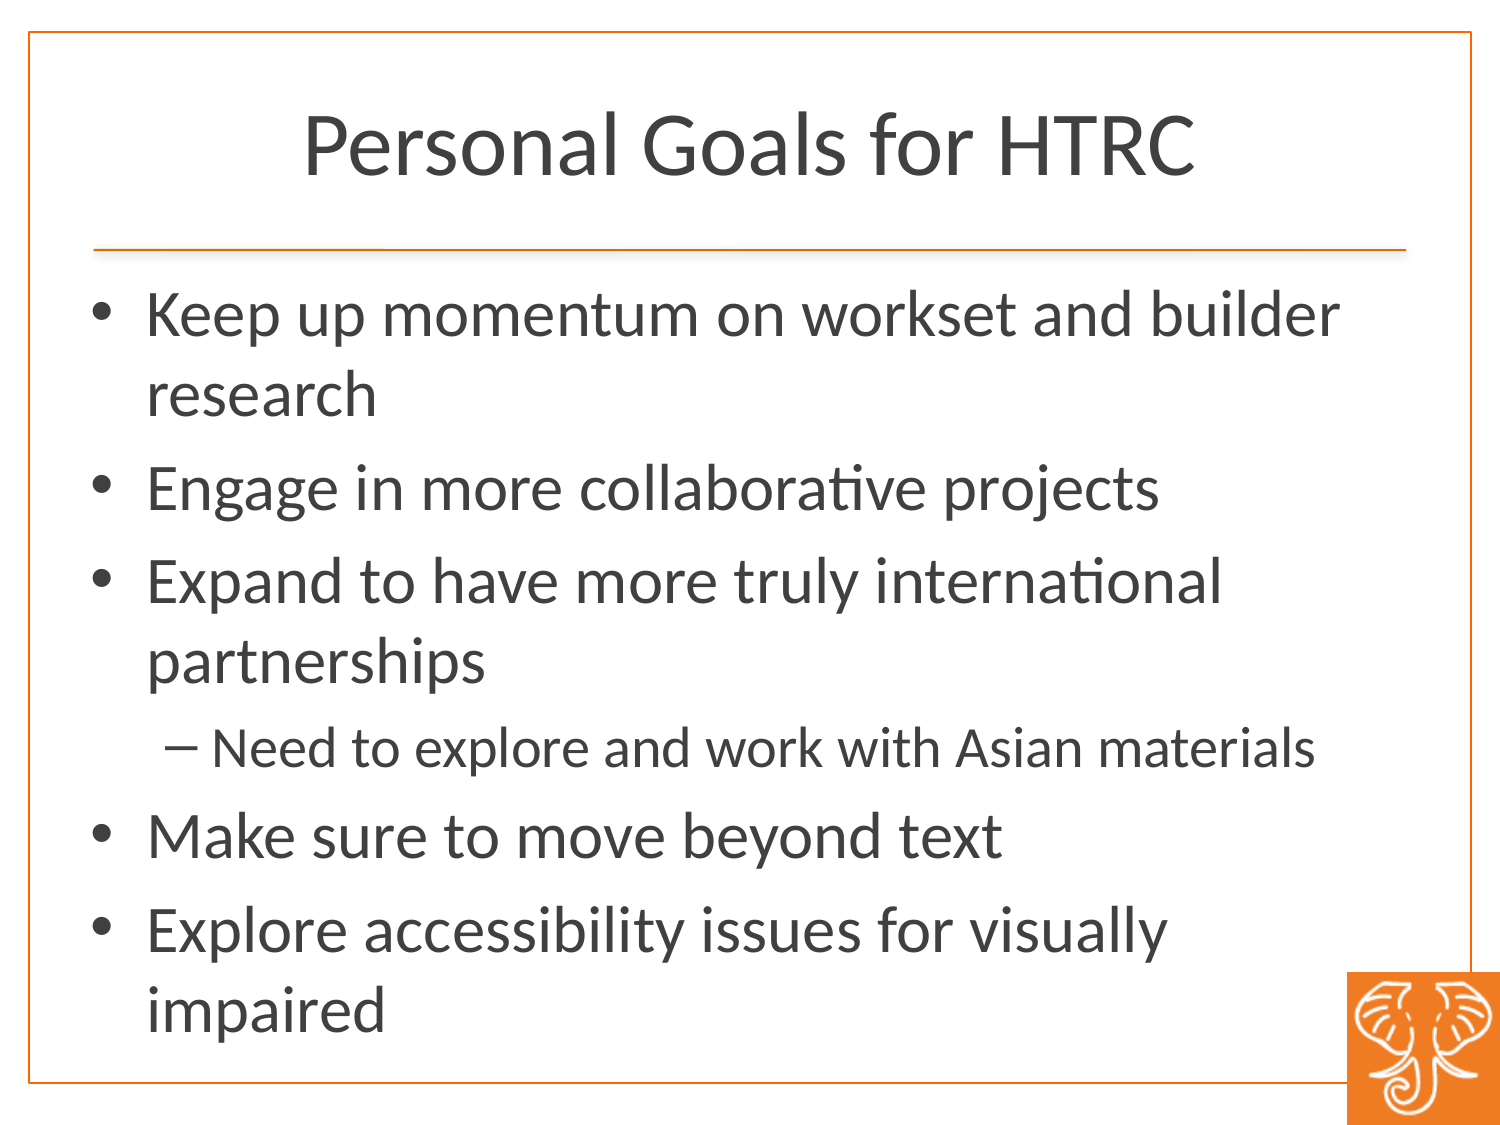

# Personal Goals for HTRC
Keep up momentum on workset and builder research
Engage in more collaborative projects
Expand to have more truly international partnerships
Need to explore and work with Asian materials
Make sure to move beyond text
Explore accessibility issues for visually impaired